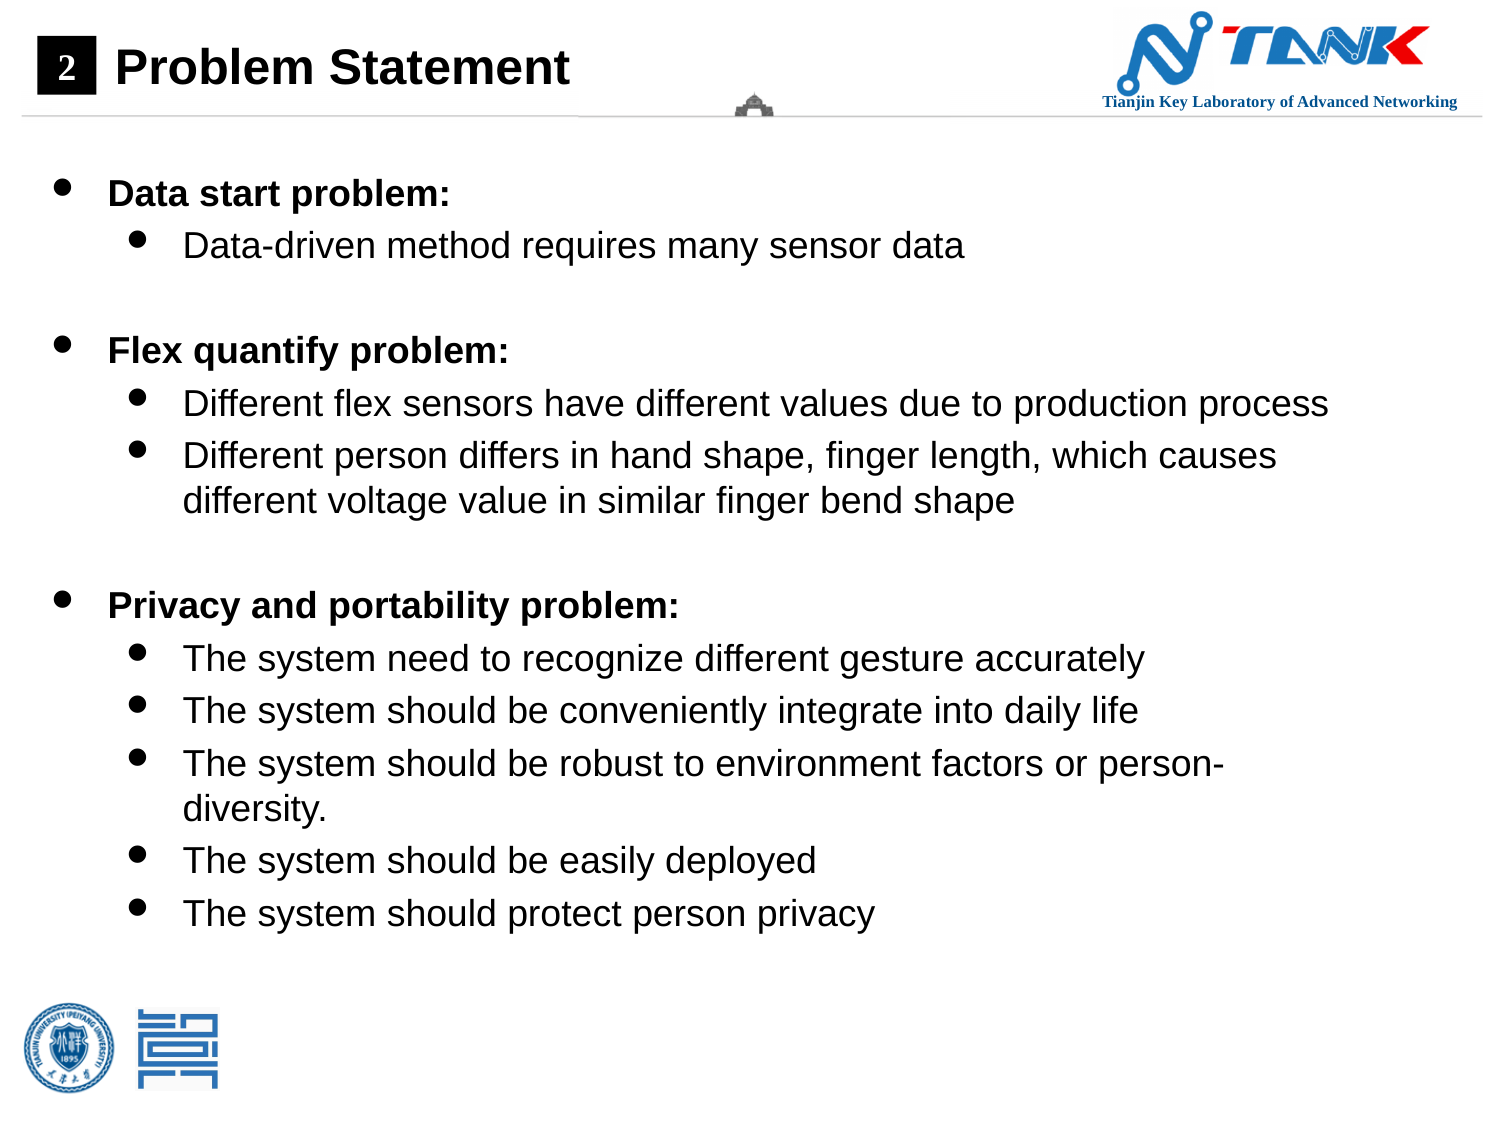

Problem Statement
2
Data start problem:
Data-driven method requires many sensor data

Flex quantify problem:
Different flex sensors have different values due to production process
Different person differs in hand shape, finger length, which causes different voltage value in similar finger bend shape

Privacy and portability problem:
The system need to recognize different gesture accurately
The system should be conveniently integrate into daily life
The system should be robust to environment factors or person-diversity.
The system should be easily deployed
The system should protect person privacy